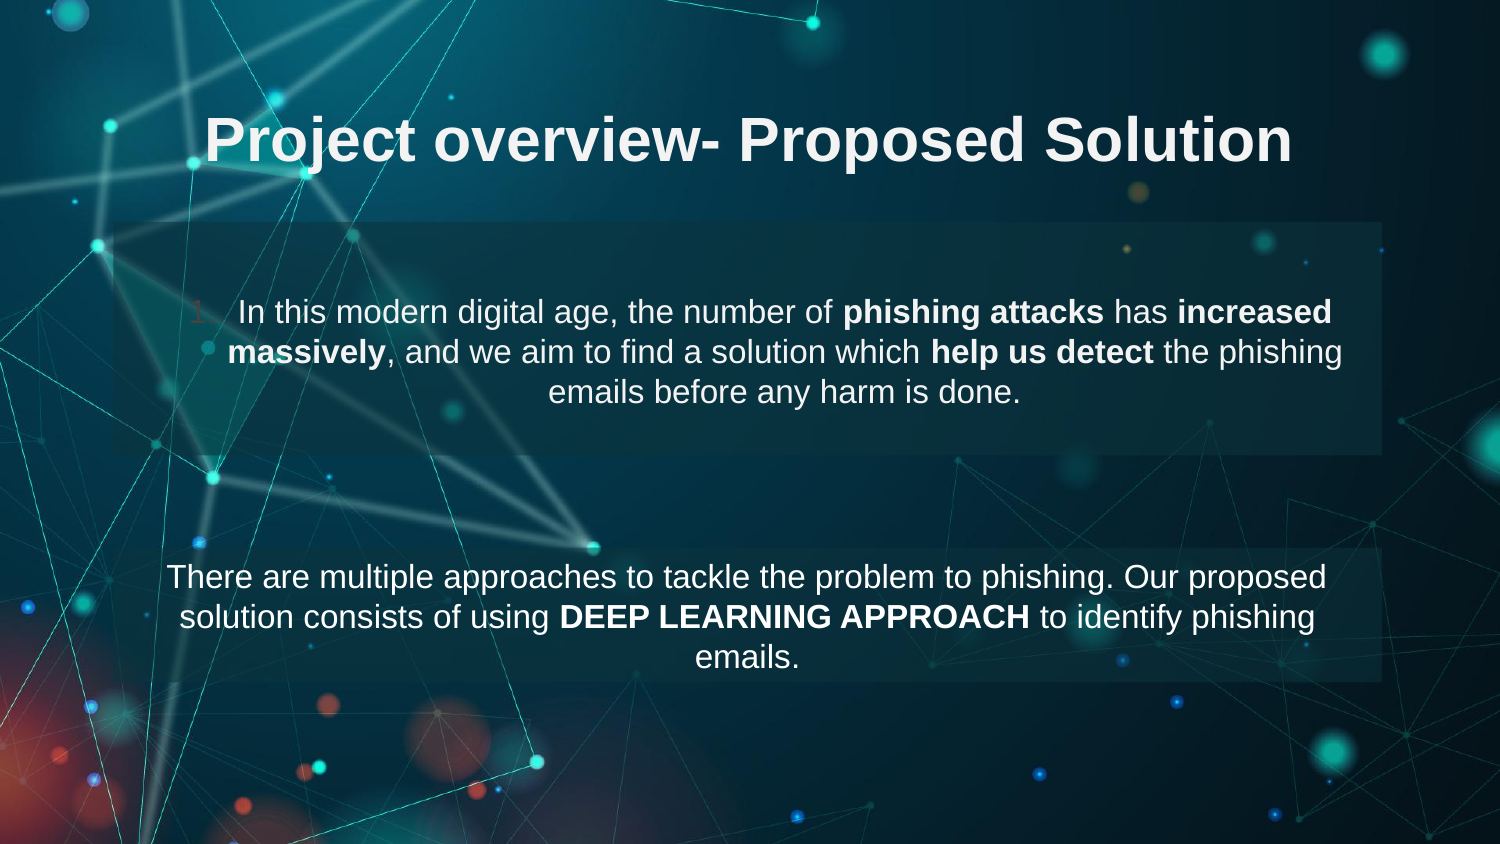

# Project overview- Proposed Solution
In this modern digital age, the number of phishing attacks has increased massively, and we aim to find a solution which help us detect the phishing emails before any harm is done.
There are multiple approaches to tackle the problem to phishing. Our proposed solution consists of using DEEP LEARNING APPROACH to identify phishing emails.